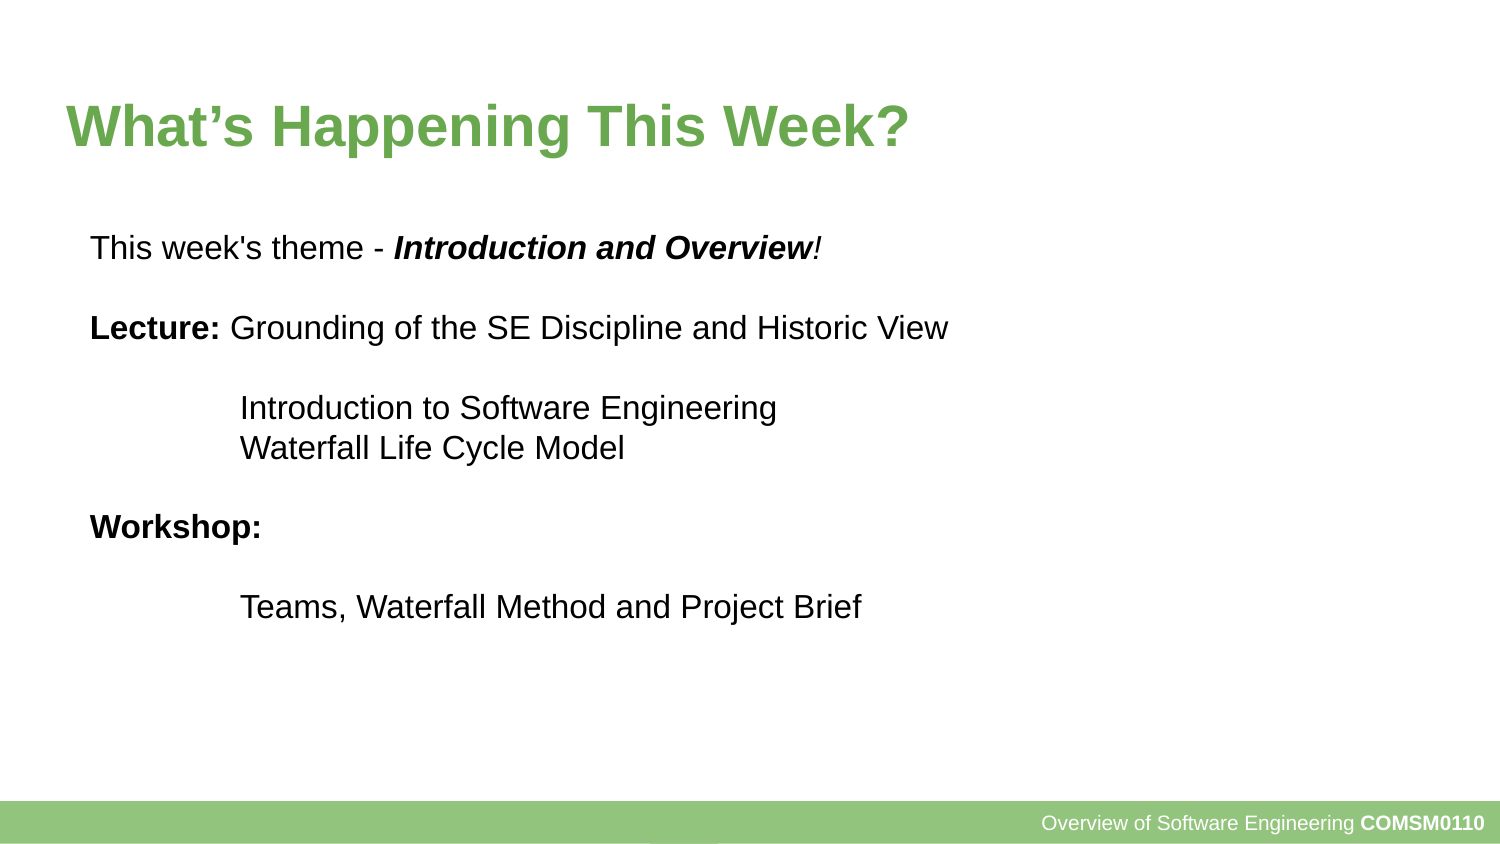

# What’s Happening This Week?

This week's theme - Introduction and Overview!

Lecture: Grounding of the SE Discipline and Historic View

	Introduction to Software Engineering
	Waterfall Life Cycle Model

Workshop:

	Teams, Waterfall Method and Project Brief